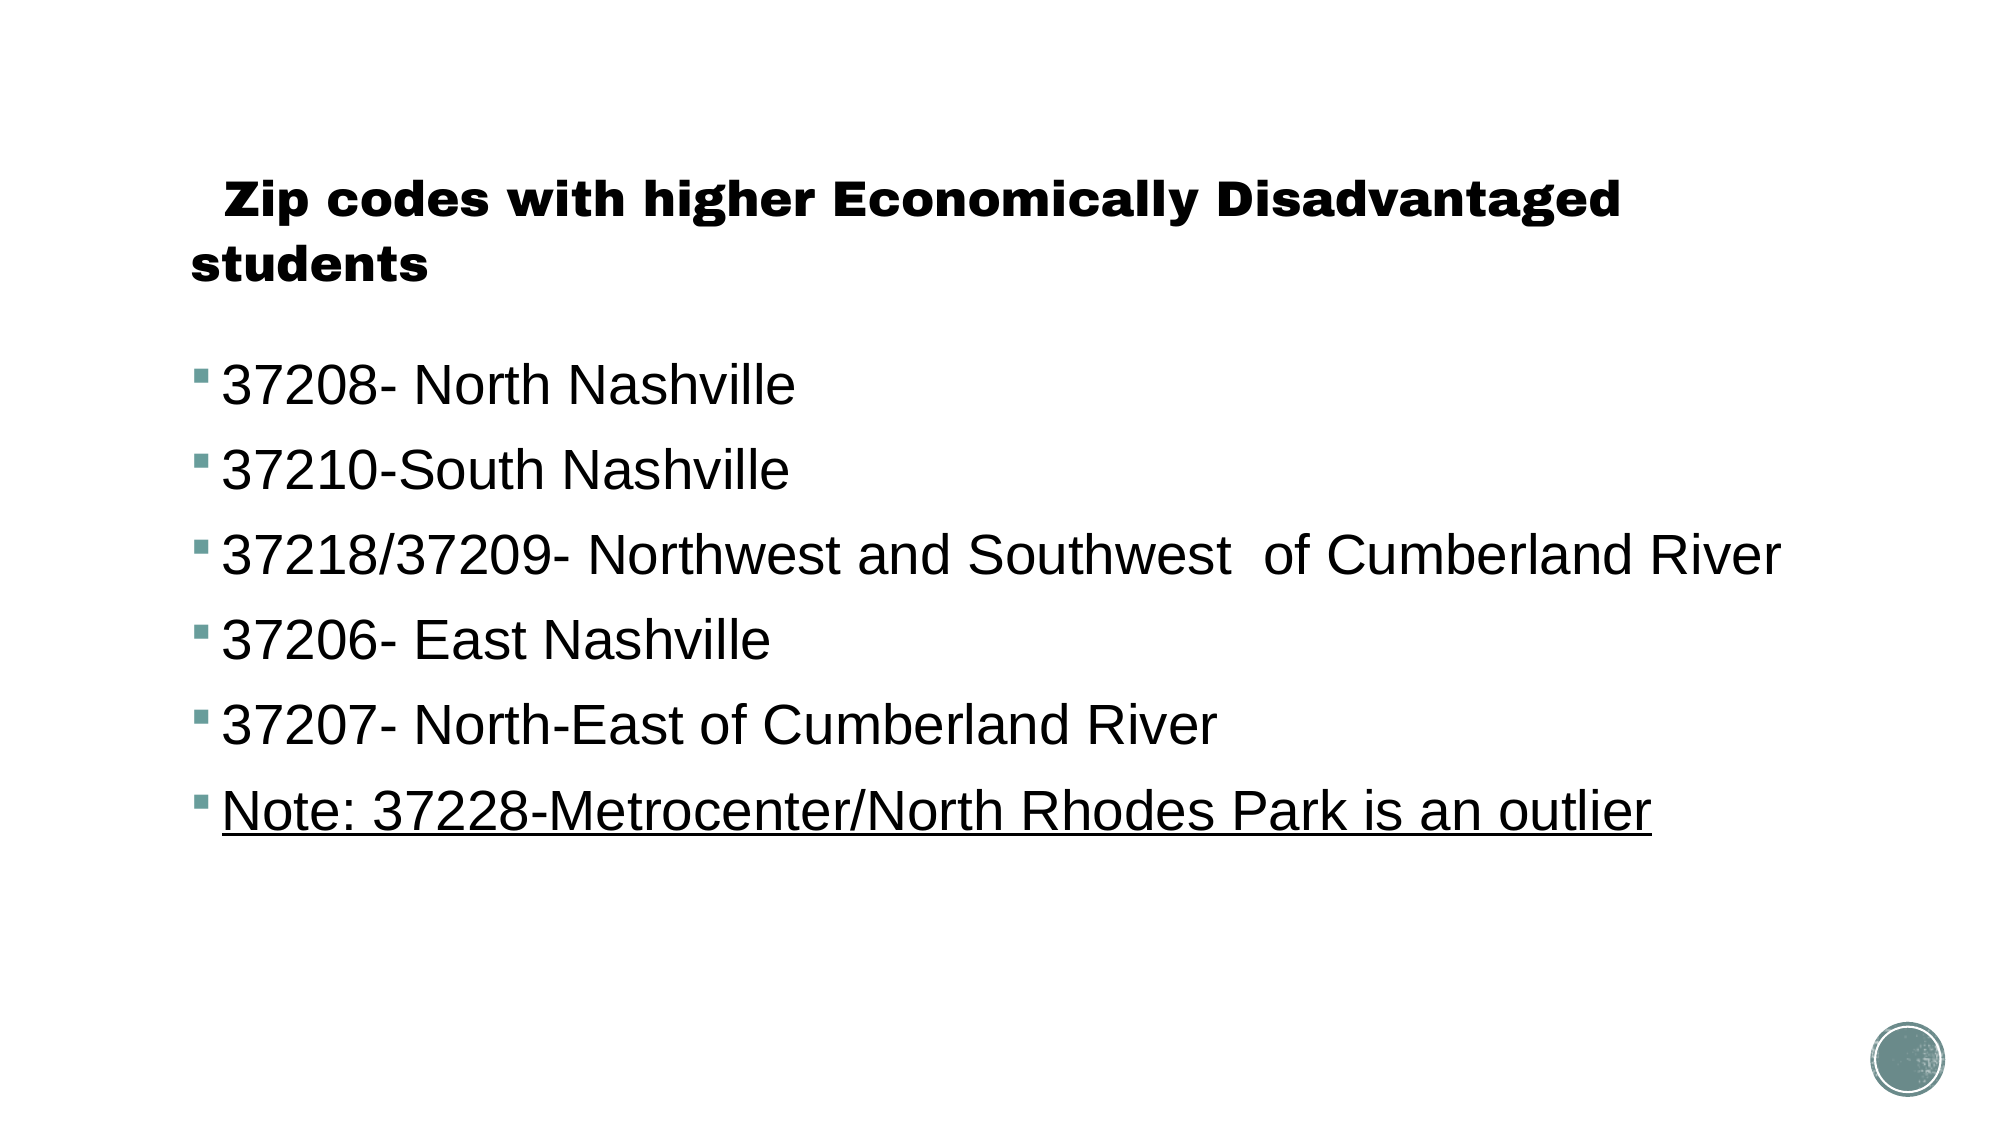

# Zip codes with higher Economically Disadvantaged students
37208- North Nashville
37210-South Nashville
37218/37209- Northwest and Southwest  of Cumberland River
37206- East Nashville
37207- North-East of Cumberland River
Note: 37228-Metrocenter/North Rhodes Park is an outlier